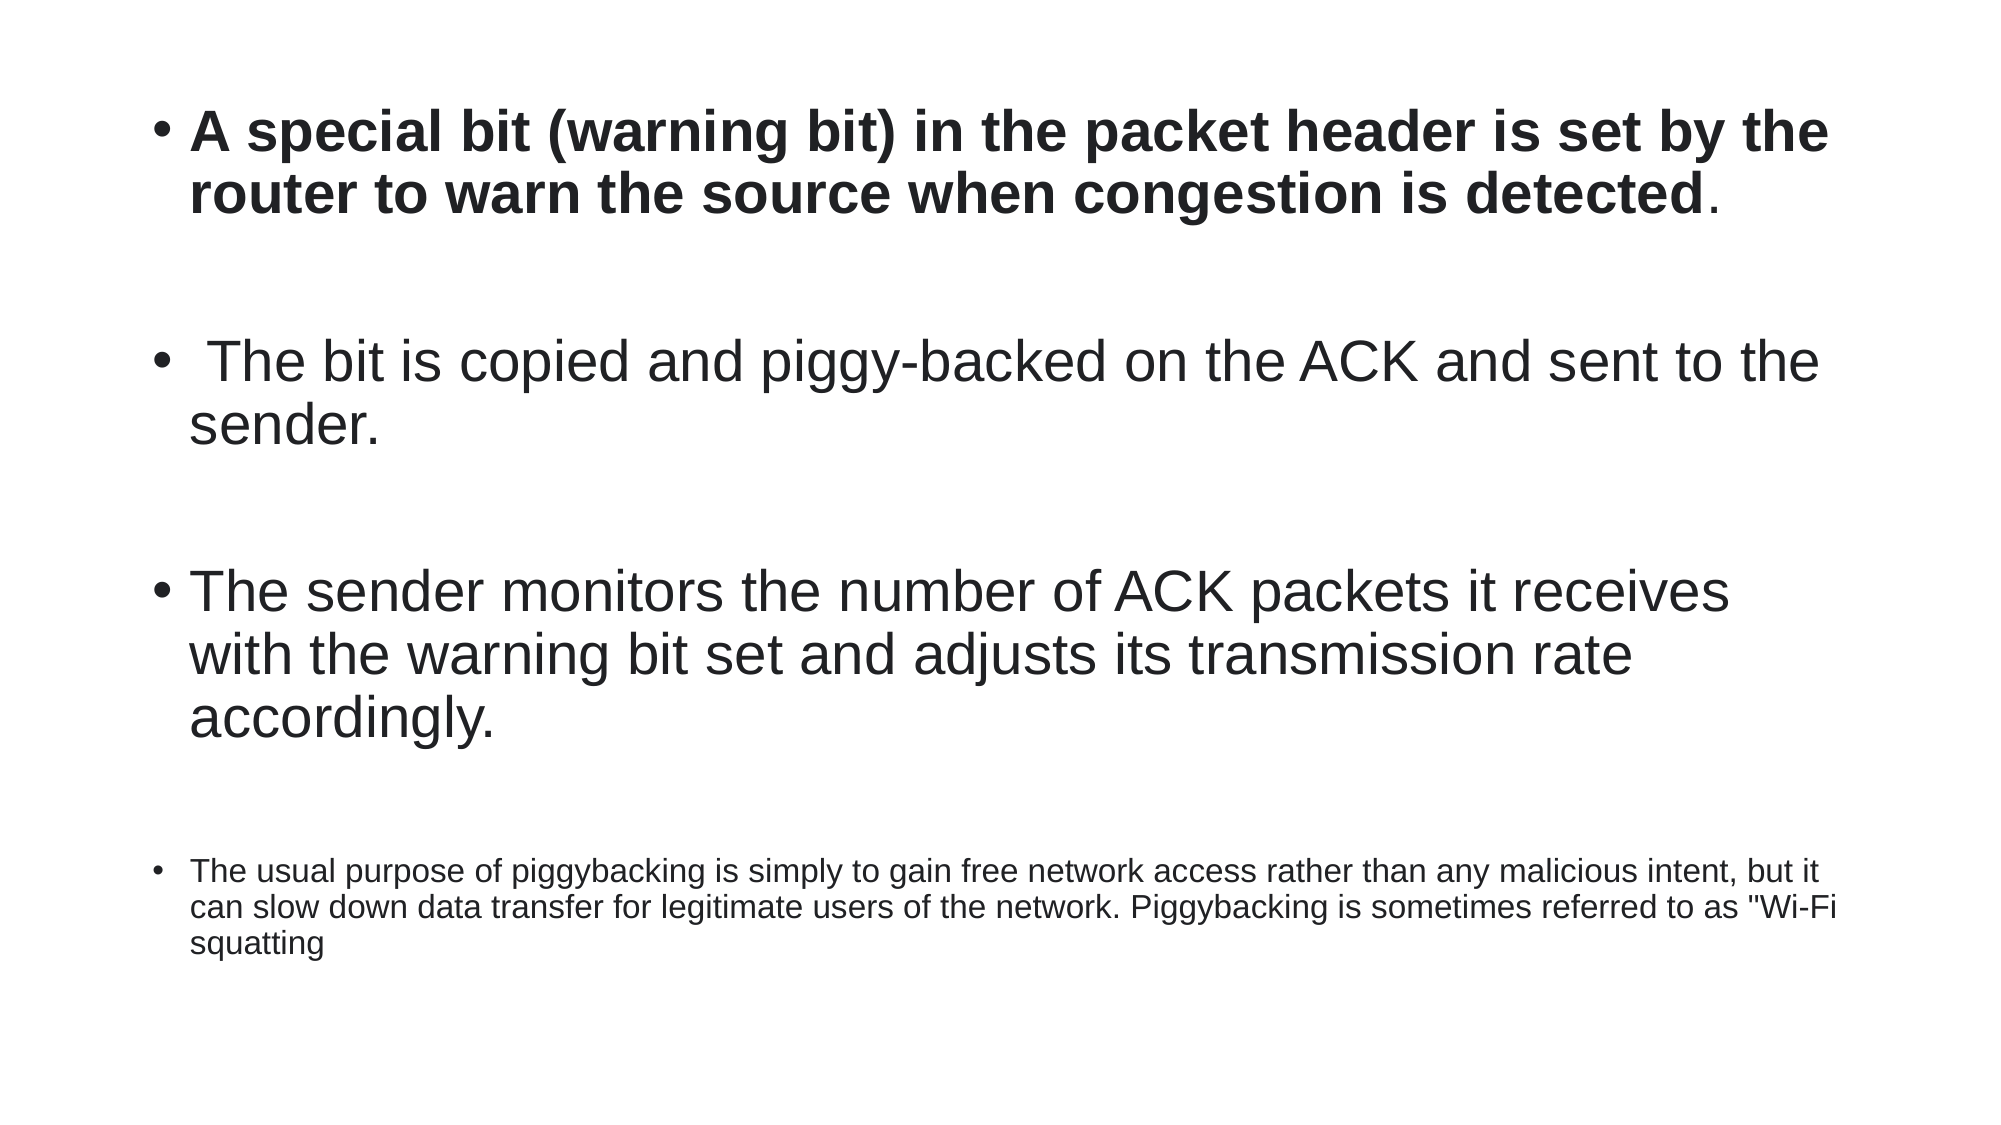

A special bit (warning bit) in the packet header is set by the router to warn the source when congestion is detected.

 The bit is copied and piggy-backed on the ACK and sent to the sender.

The sender monitors the number of ACK packets it receives with the warning bit set and adjusts its transmission rate accordingly.

The usual purpose of piggybacking is simply to gain free network access rather than any malicious intent, but it can slow down data transfer for legitimate users of the network. Piggybacking is sometimes referred to as "Wi-Fi squatting